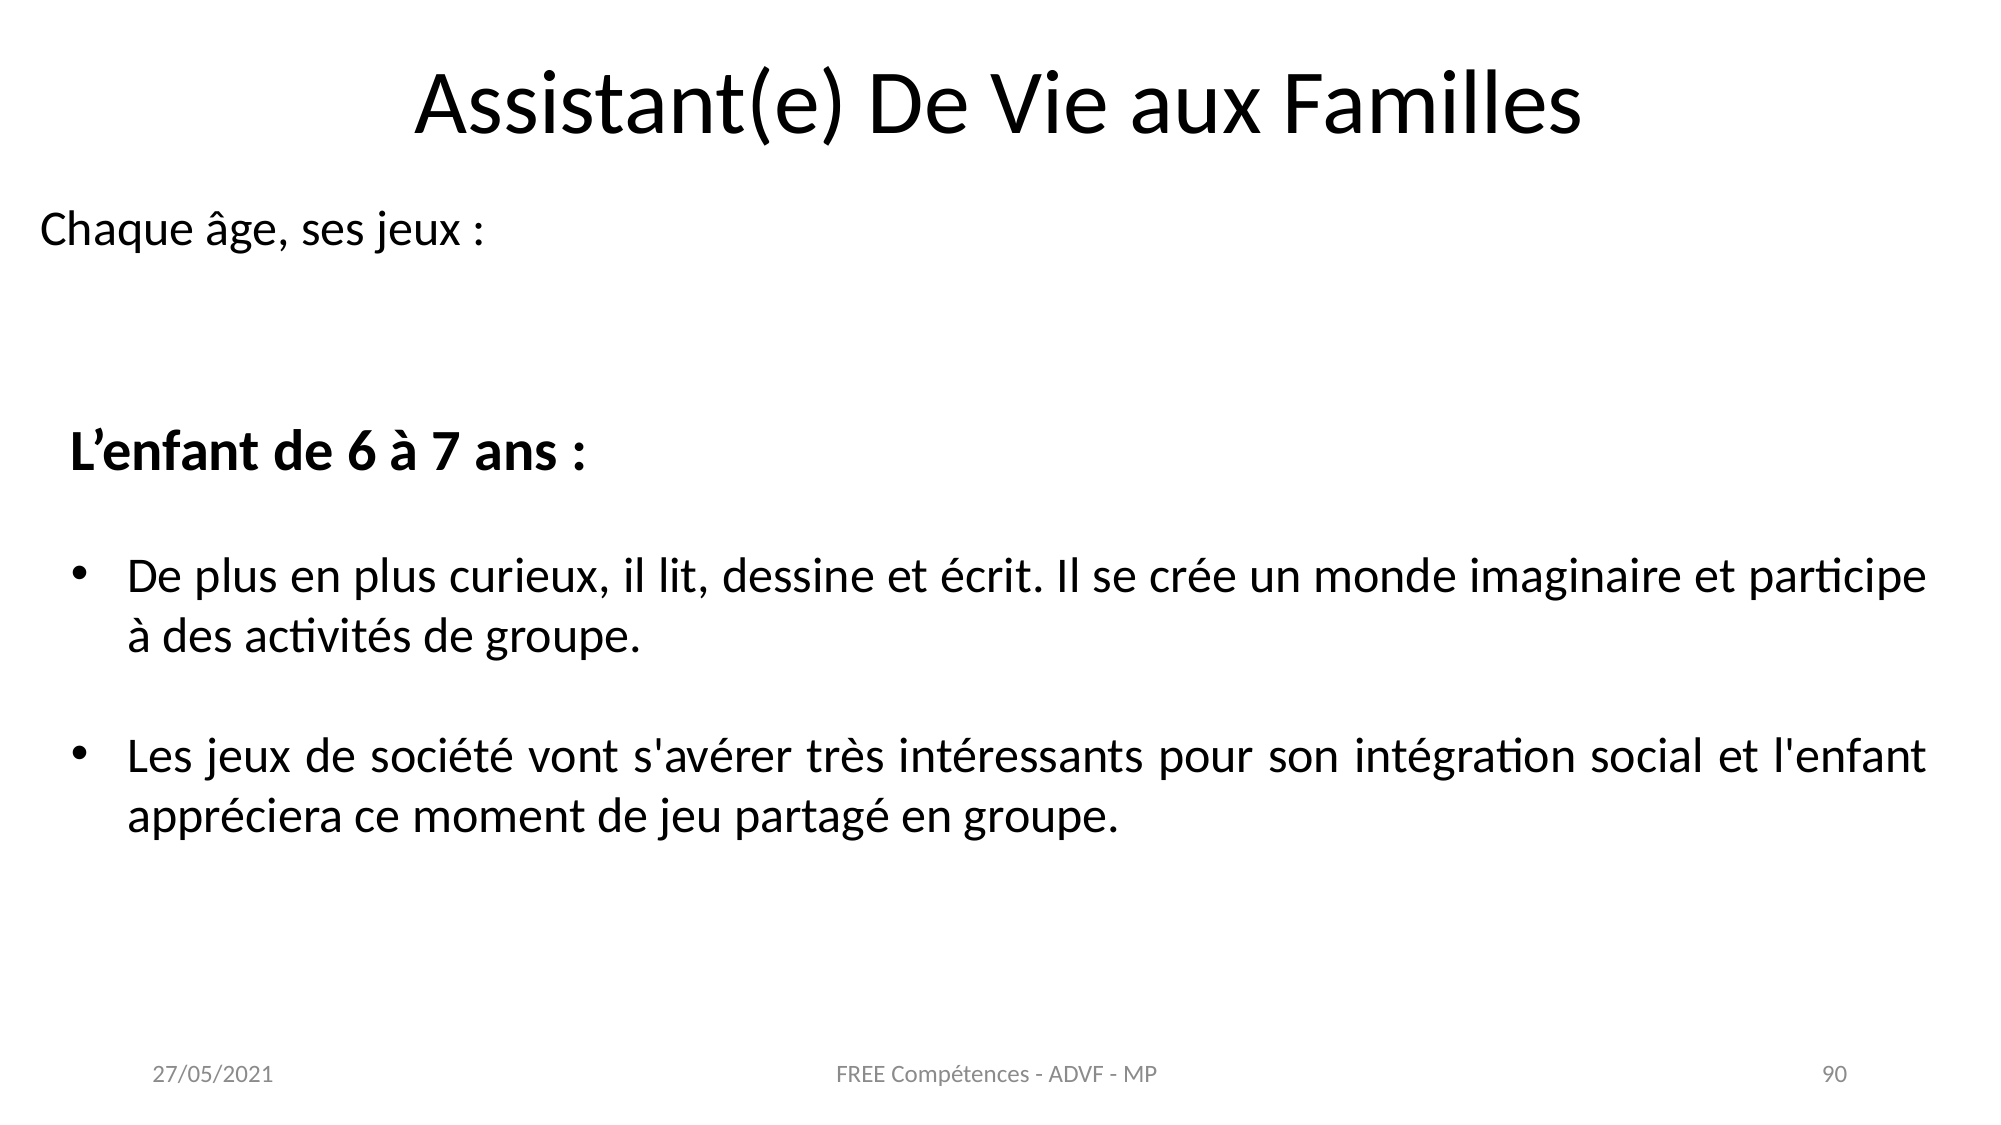

Assistant(e) De Vie aux Familles
Chaque âge, ses jeux :
L’enfant de 6 à 7 ans :

De plus en plus curieux, il lit, dessine et écrit. Il se crée un monde imaginaire et participe à des activités de groupe.

Les jeux de société vont s'avérer très intéressants pour son intégration social et l'enfant appréciera ce moment de jeu partagé en groupe.
FREE Compétences - ADVF - MP
27/05/2021
90